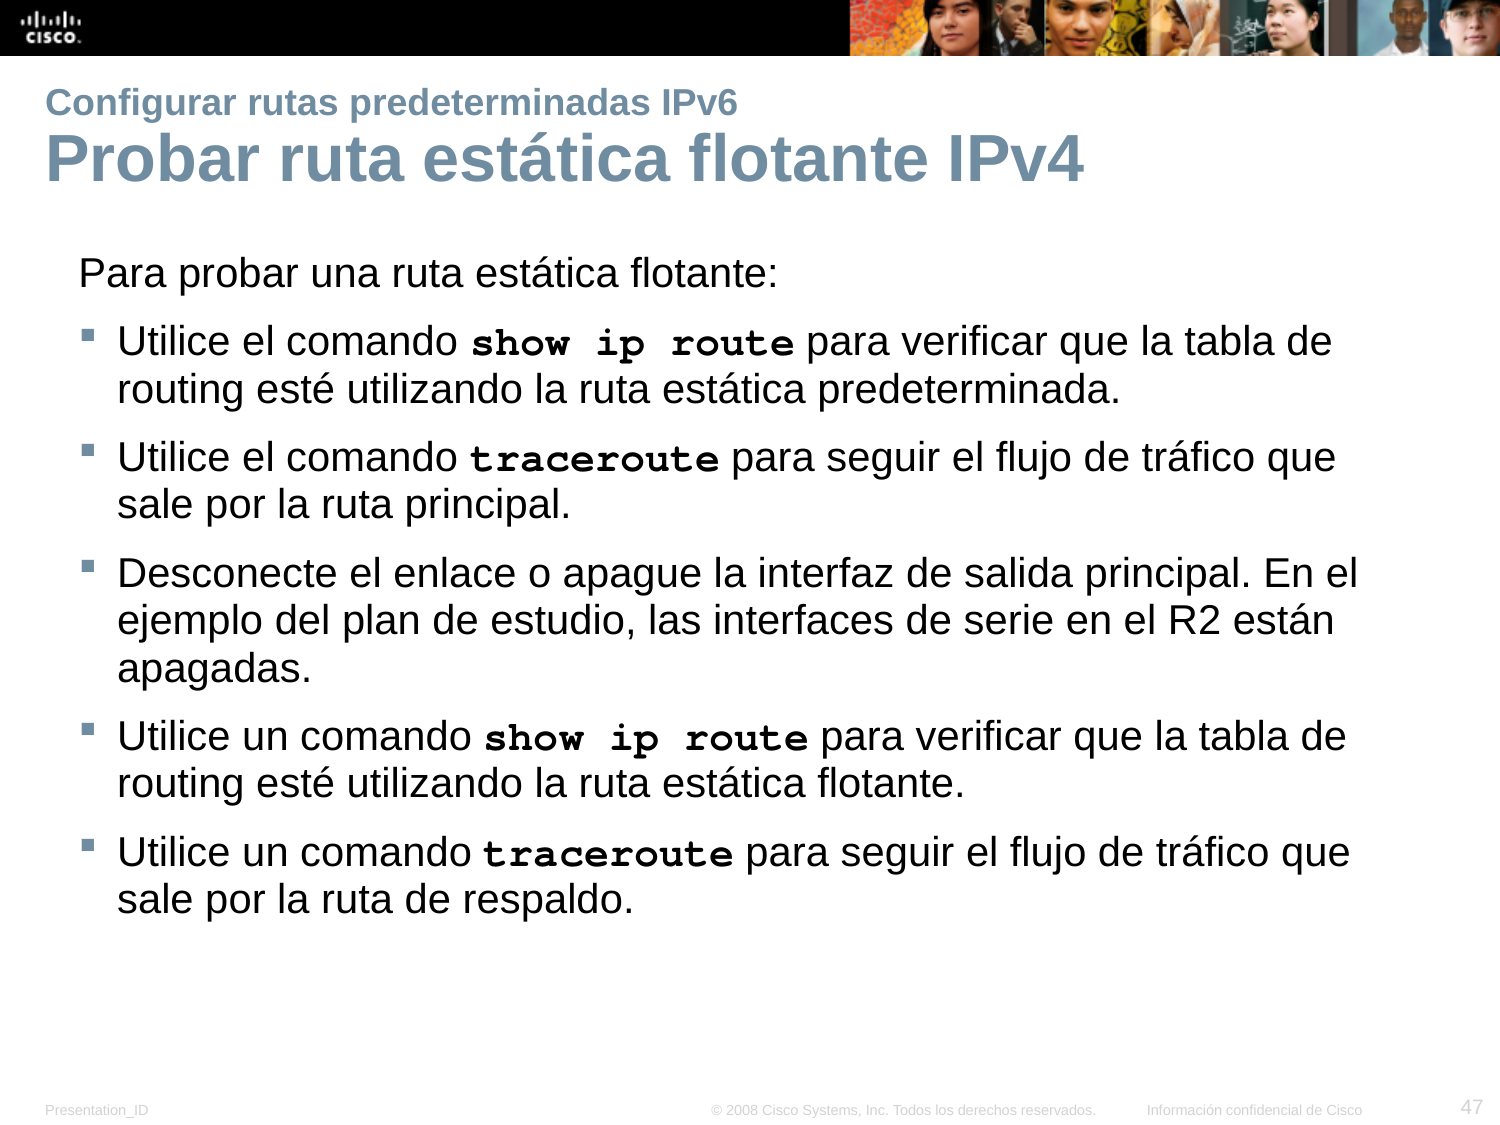

Verificar una ruta estática predeterminada

Verificar una ruta estática predeterminada

# Configurar rutas predeterminadas IPv6 Probar ruta estática flotante IPv4
Para probar una ruta estática flotante:
Utilice el comando show ip route para verificar que la tabla de routing esté utilizando la ruta estática predeterminada.
Utilice el comando traceroute para seguir el flujo de tráfico que sale por la ruta principal.
Desconecte el enlace o apague la interfaz de salida principal. En el ejemplo del plan de estudio, las interfaces de serie en el R2 están apagadas.
Utilice un comando show ip route para verificar que la tabla de routing esté utilizando la ruta estática flotante.
Utilice un comando traceroute para seguir el flujo de tráfico que sale por la ruta de respaldo.